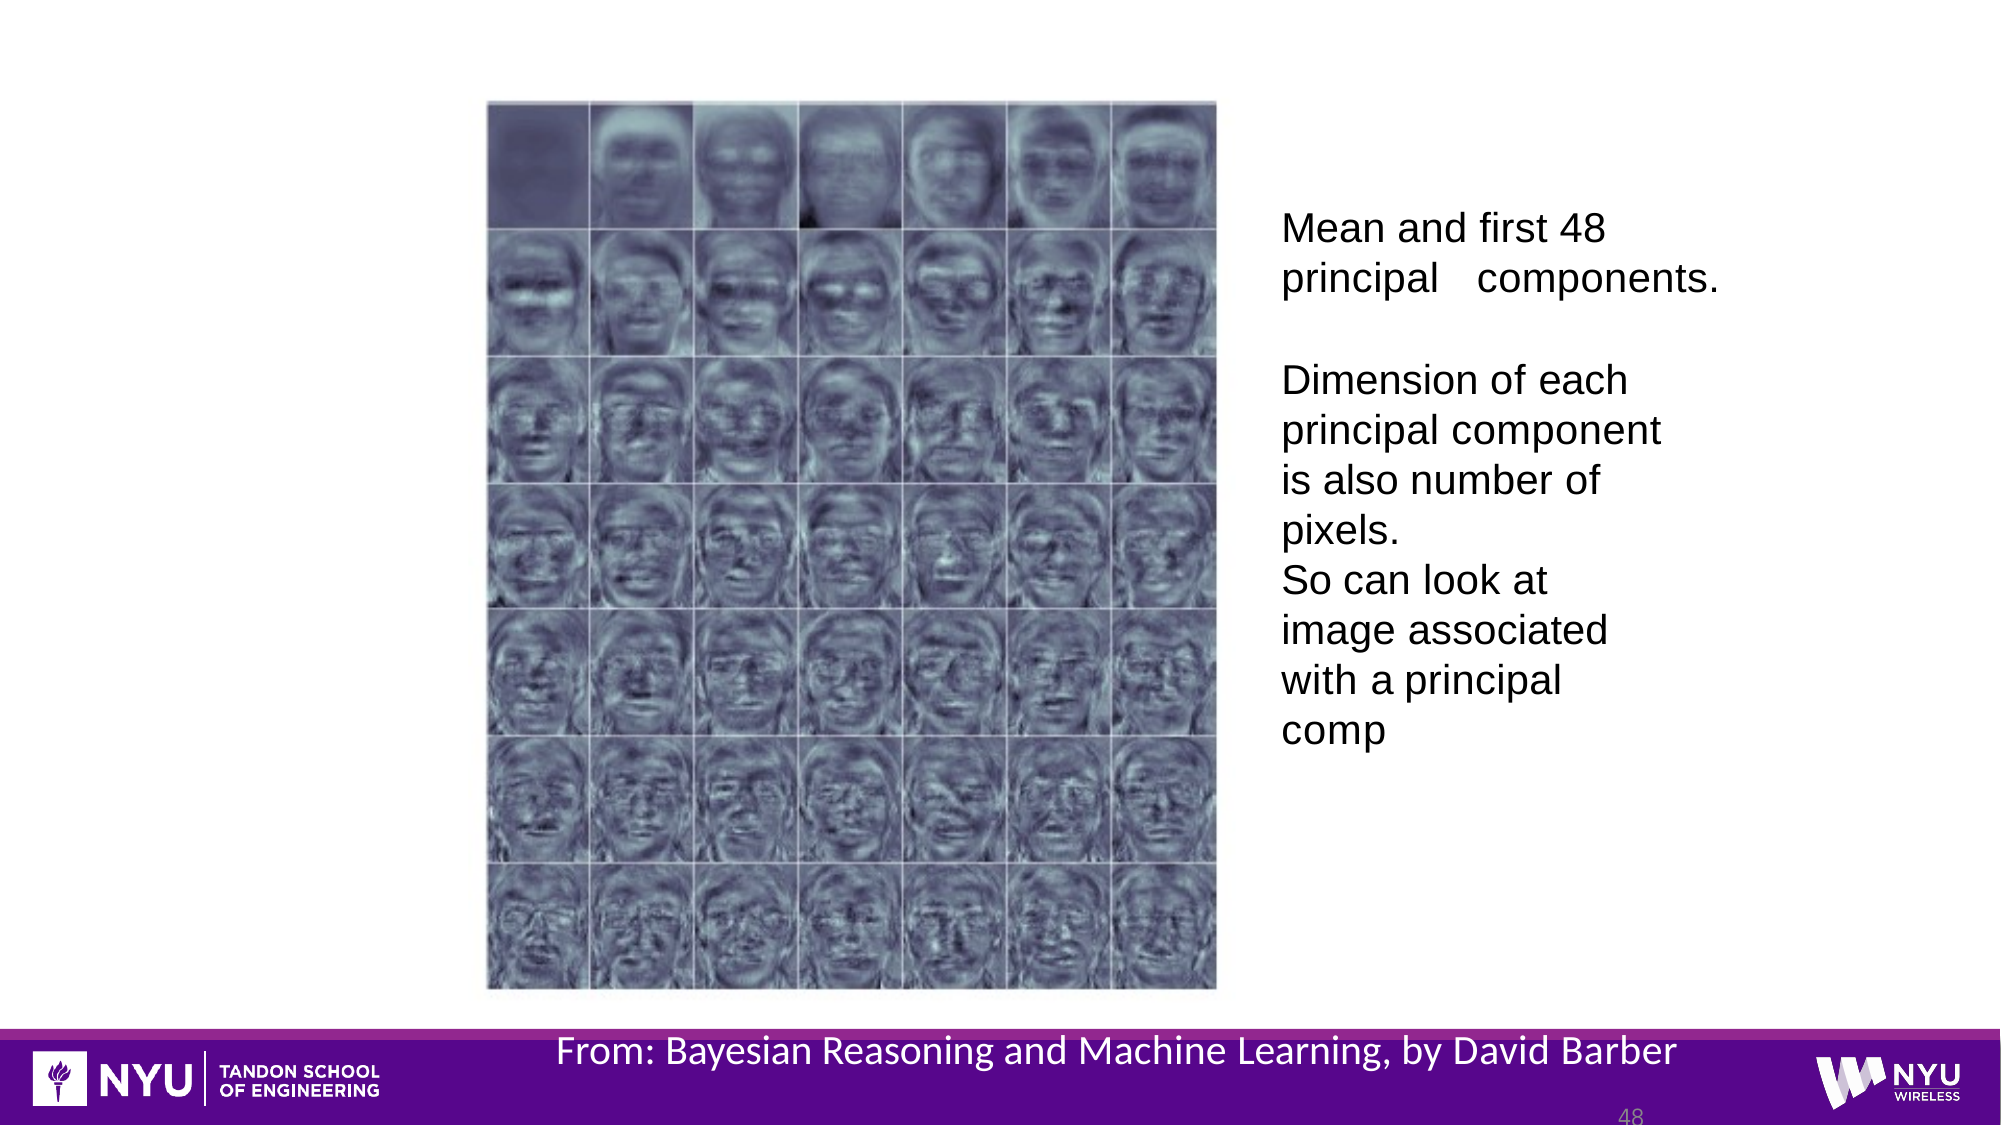

Mean and first 48 principal	components.

Dimension of each principal component
is also number of pixels.
So can look at image associated
with a principal comp
From: Bayesian Reasoning and Machine Learning, by David Barber
48